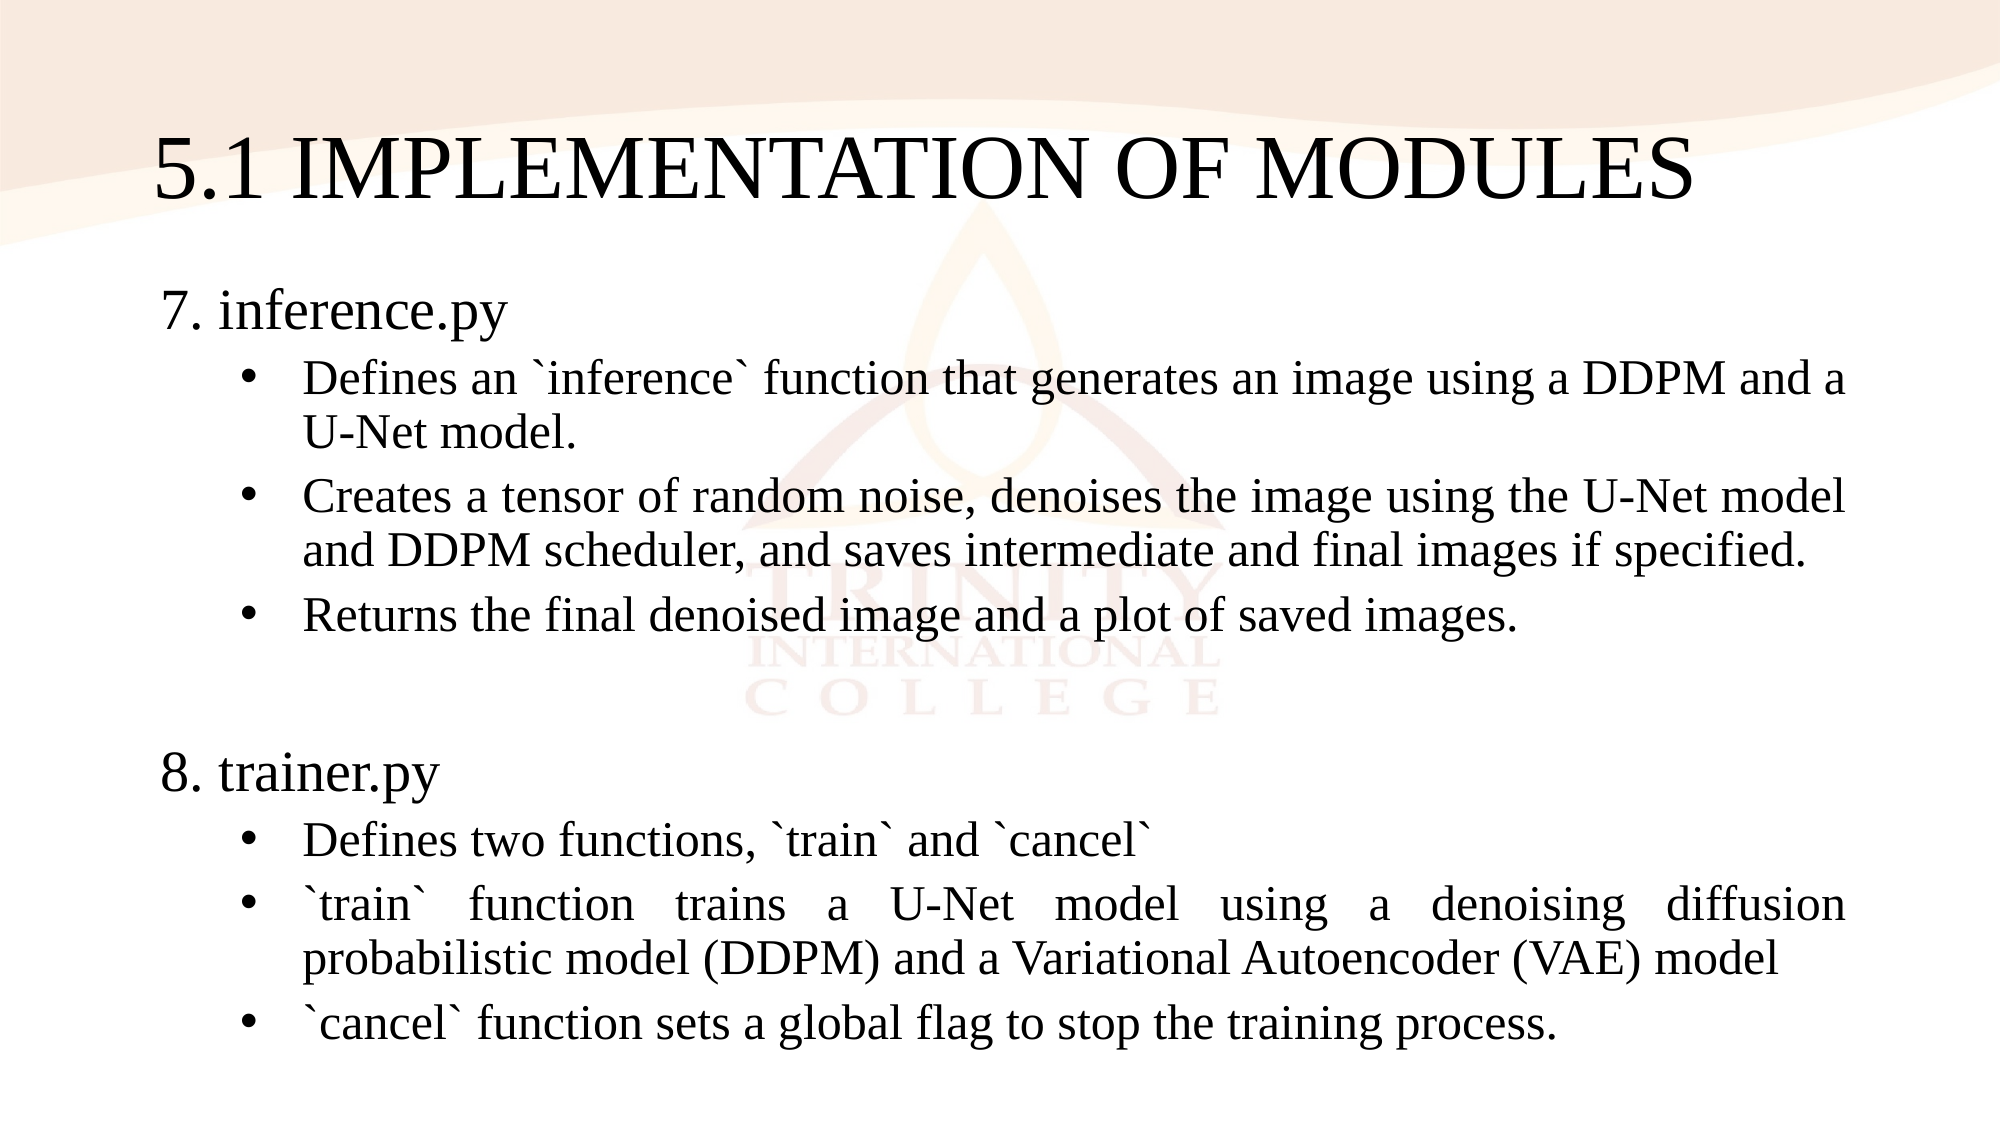

# 5.1 IMPLEMENTATION OF MODULES
7. inference.py
Defines an `inference` function that generates an image using a DDPM and a U-Net model.
Creates a tensor of random noise, denoises the image using the U-Net model and DDPM scheduler, and saves intermediate and final images if specified.
Returns the final denoised image and a plot of saved images.
8. trainer.py
Defines two functions, `train` and `cancel`
`train` function trains a U-Net model using a denoising diffusion probabilistic model (DDPM) and a Variational Autoencoder (VAE) model
`cancel` function sets a global flag to stop the training process.